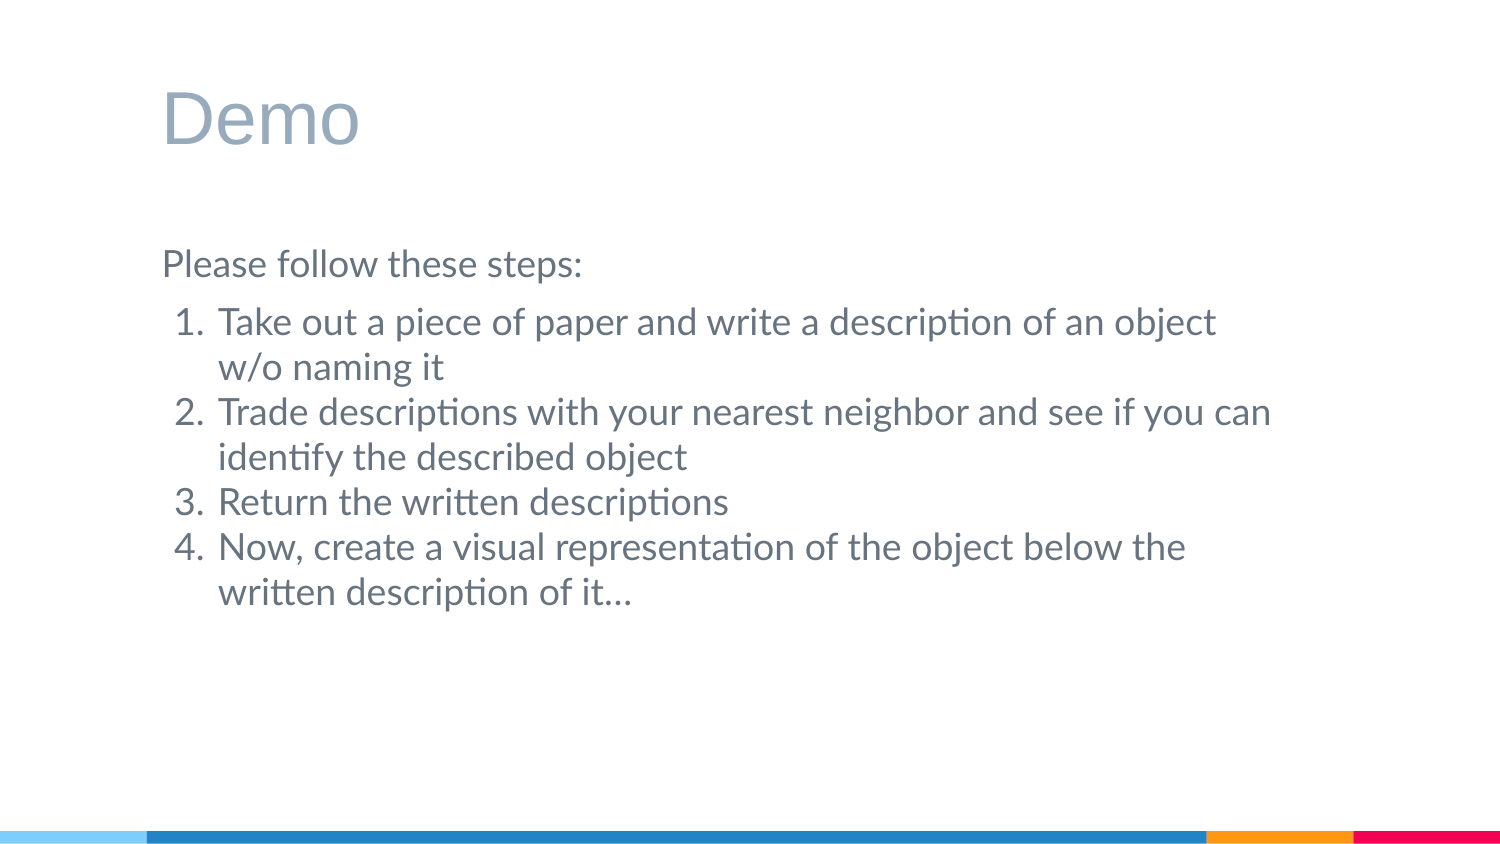

# Demo
Please follow these steps:
Take out a piece of paper and write a description of an object w/o naming it
Trade descriptions with your nearest neighbor and see if you can identify the described object
Return the written descriptions
Now, create a visual representation of the object below the written description of it…